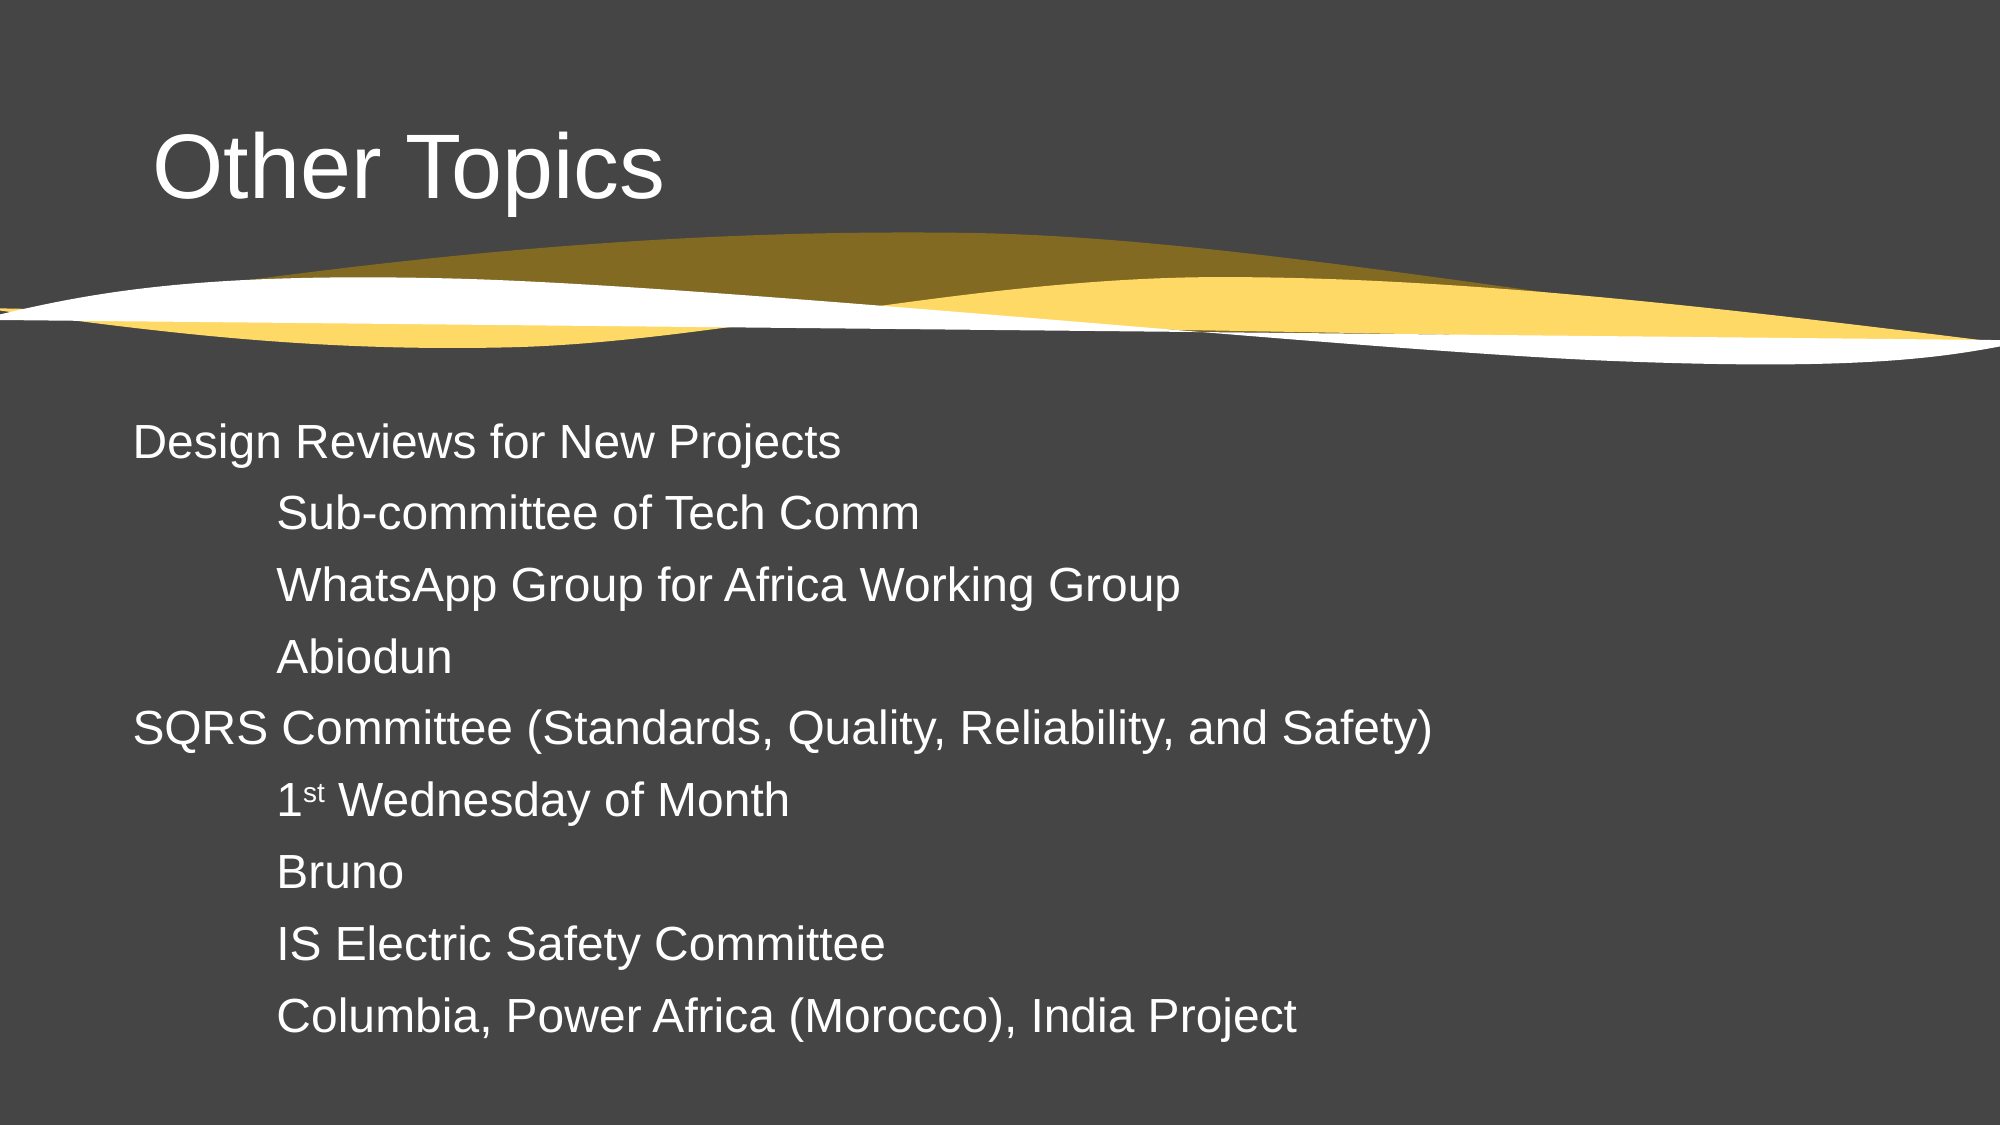

# Other Topics

Design Reviews for New Projects
	Sub-committee of Tech Comm
	WhatsApp Group for Africa Working Group
		Abiodun
SQRS Committee (Standards, Quality, Reliability, and Safety)
	1st Wednesday of Month
	Bruno
	IS Electric Safety Committee
		Columbia, Power Africa (Morocco), India Project